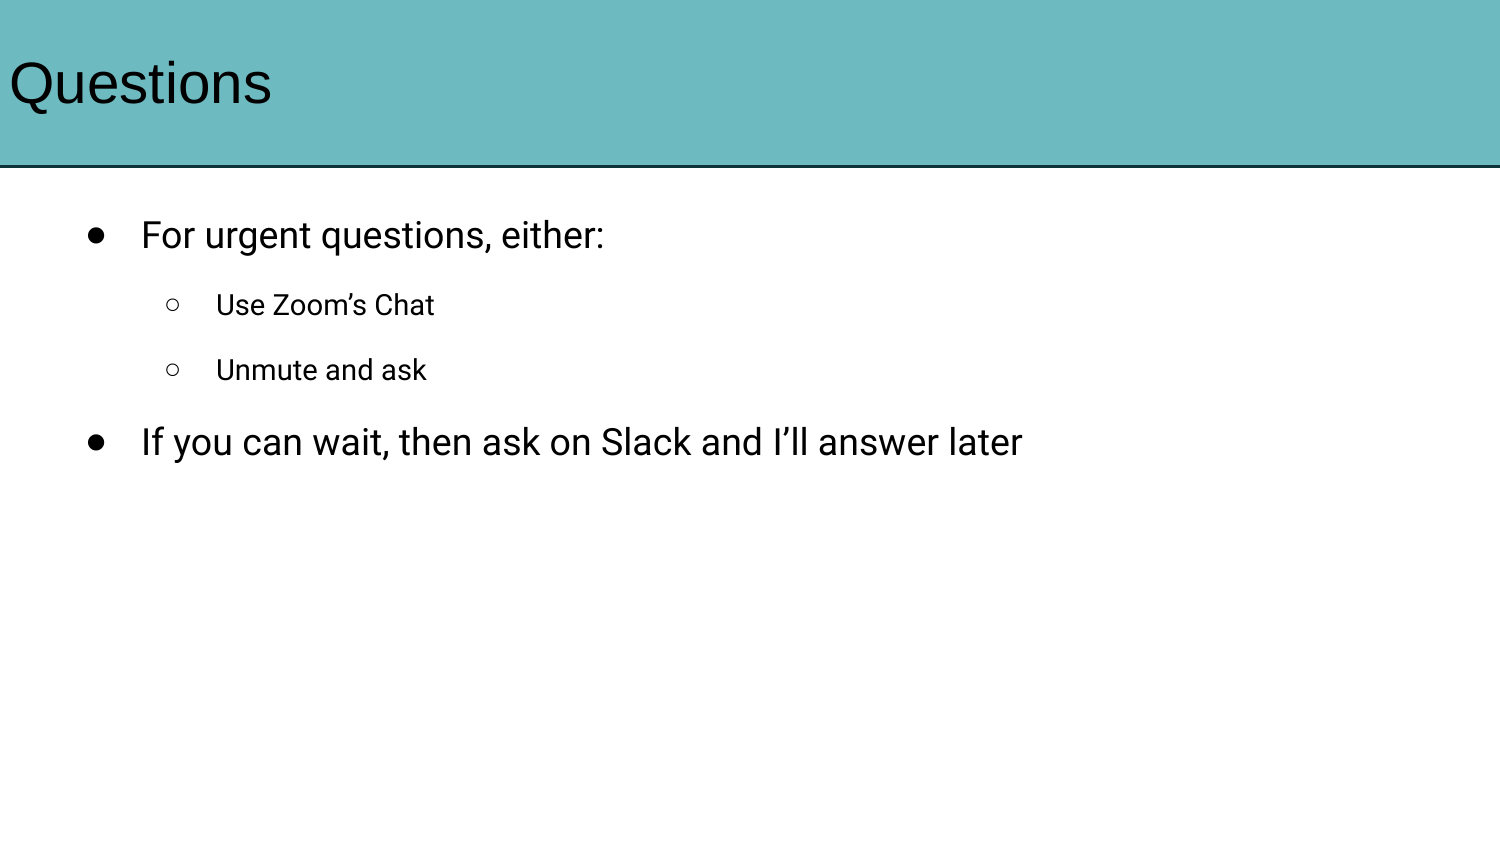

# Questions
For urgent questions, either:
Use Zoom’s Chat
Unmute and ask
If you can wait, then ask on Slack and I’ll answer later